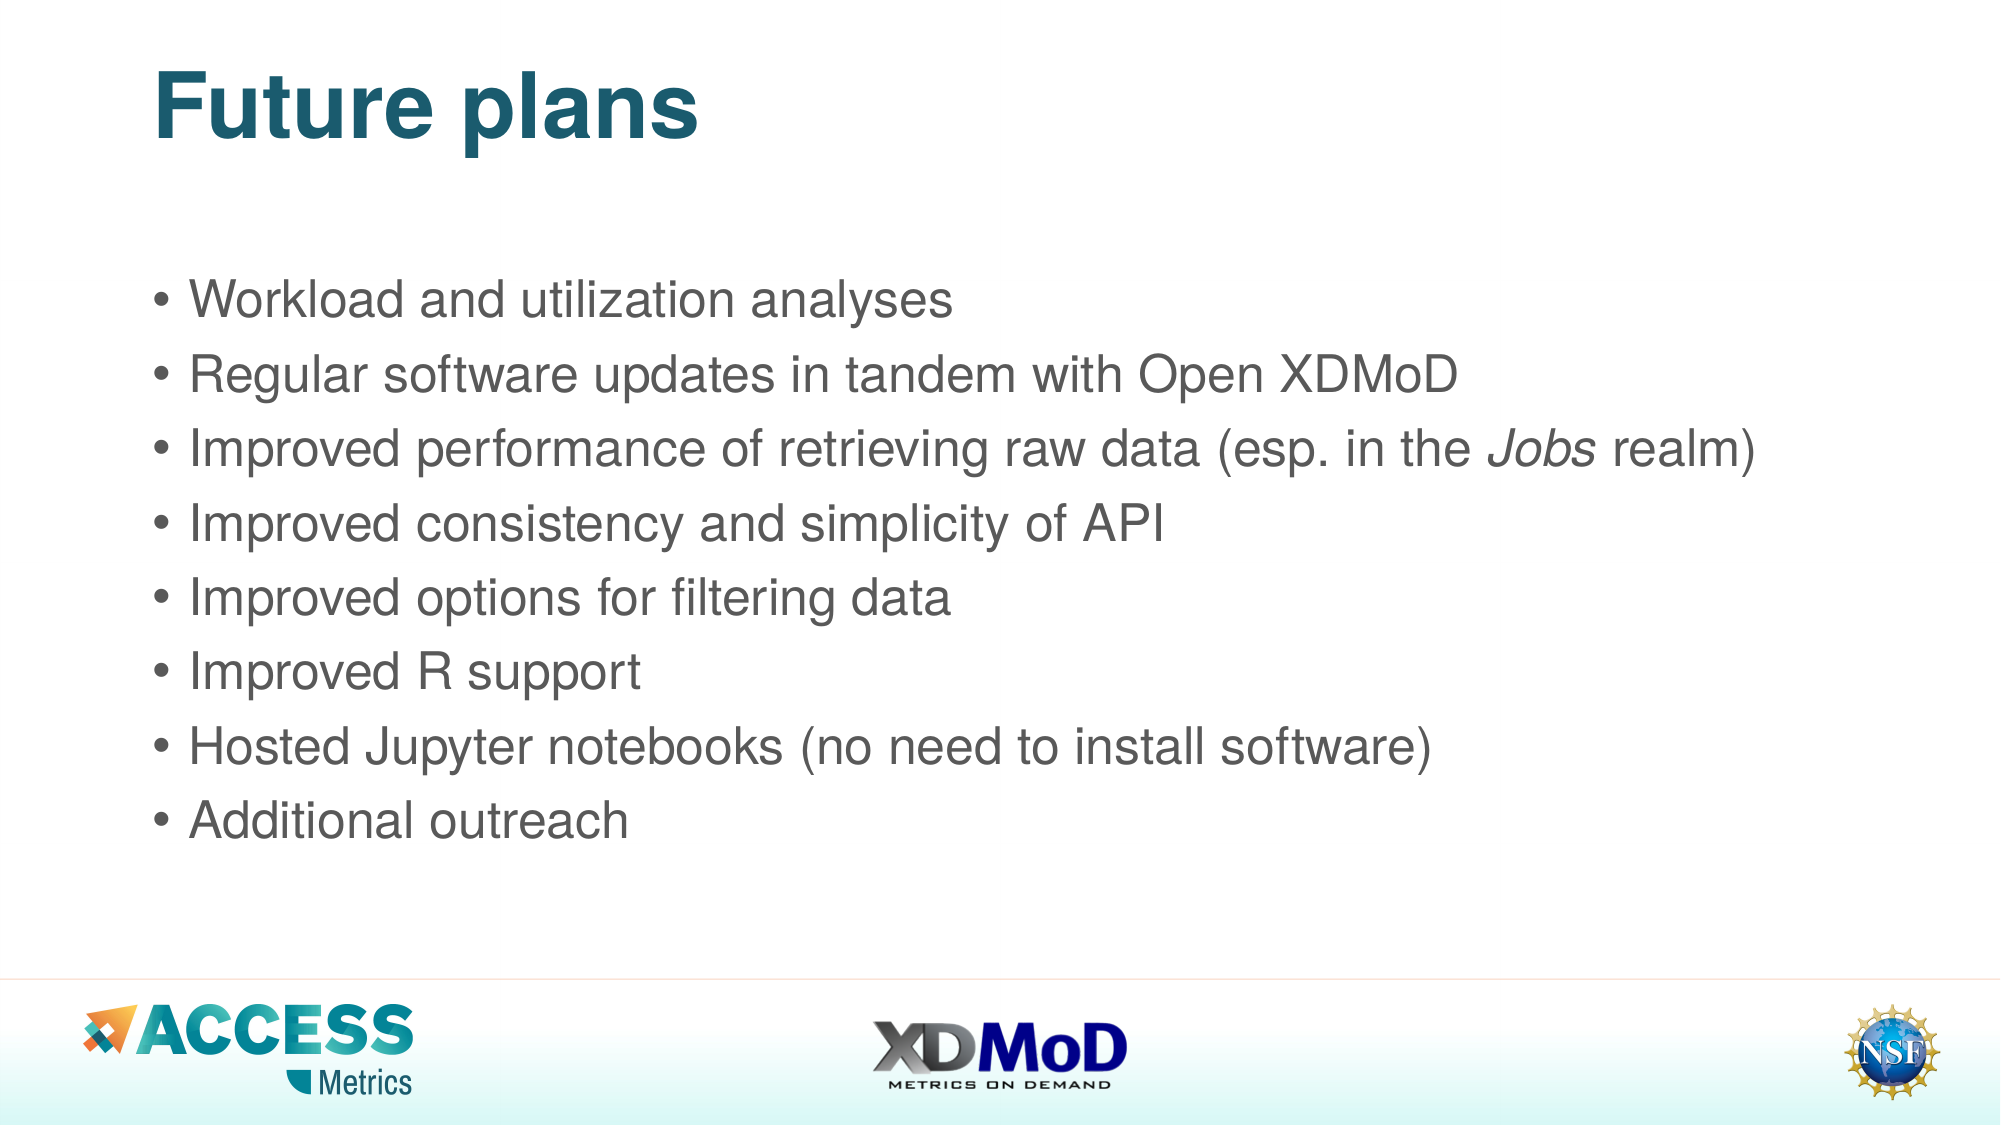

# Future plans
Workload and utilization analyses
Regular software updates in tandem with Open XDMoD
Improved performance of retrieving raw data (esp. in the Jobs realm)
Improved consistency and simplicity of API
Improved options for filtering data
Improved R support
Hosted Jupyter notebooks (no need to install software)
Additional outreach